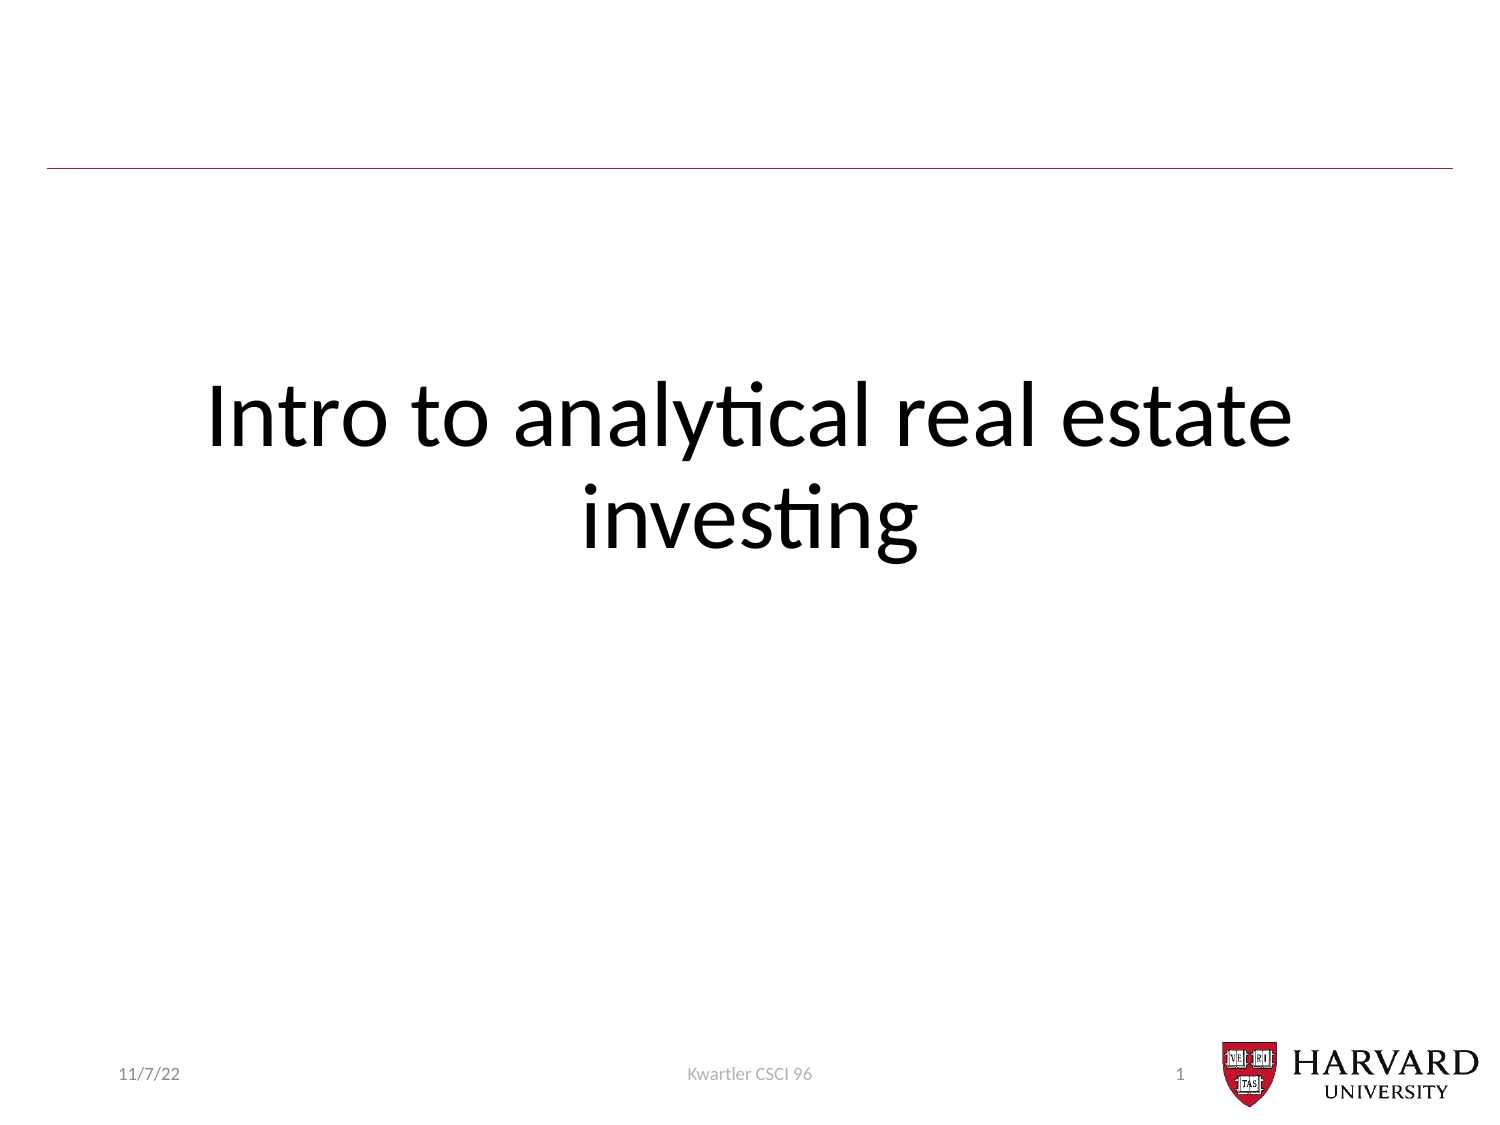

# Intro to analytical real estate investing

11/7/22
Kwartler CSCI 96
1